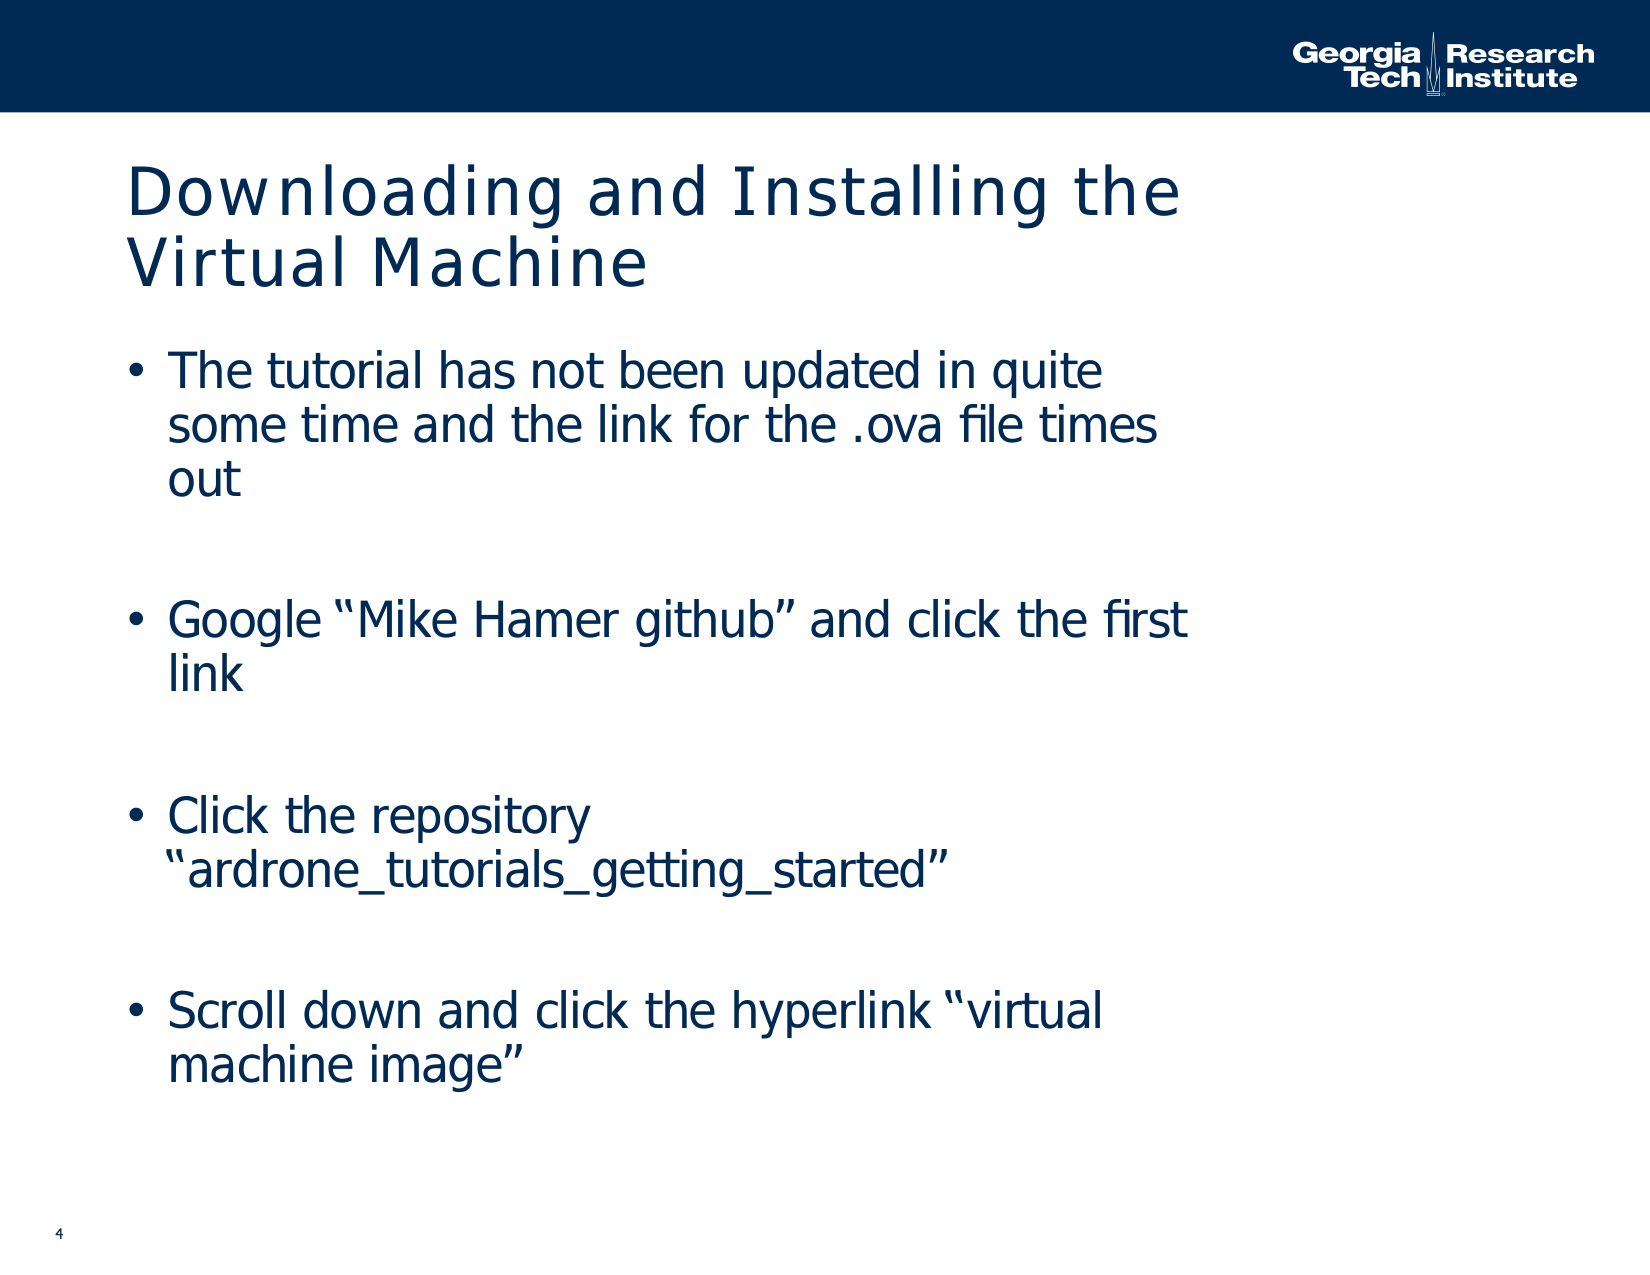

Downloading and Installing the Virtual Machine
The tutorial has not been updated in quite some time and the link for the .ova file times out
Google “Mike Hamer github” and click the first link
Click the repository “ardrone_tutorials_getting_started”
Scroll down and click the hyperlink “virtual machine image”